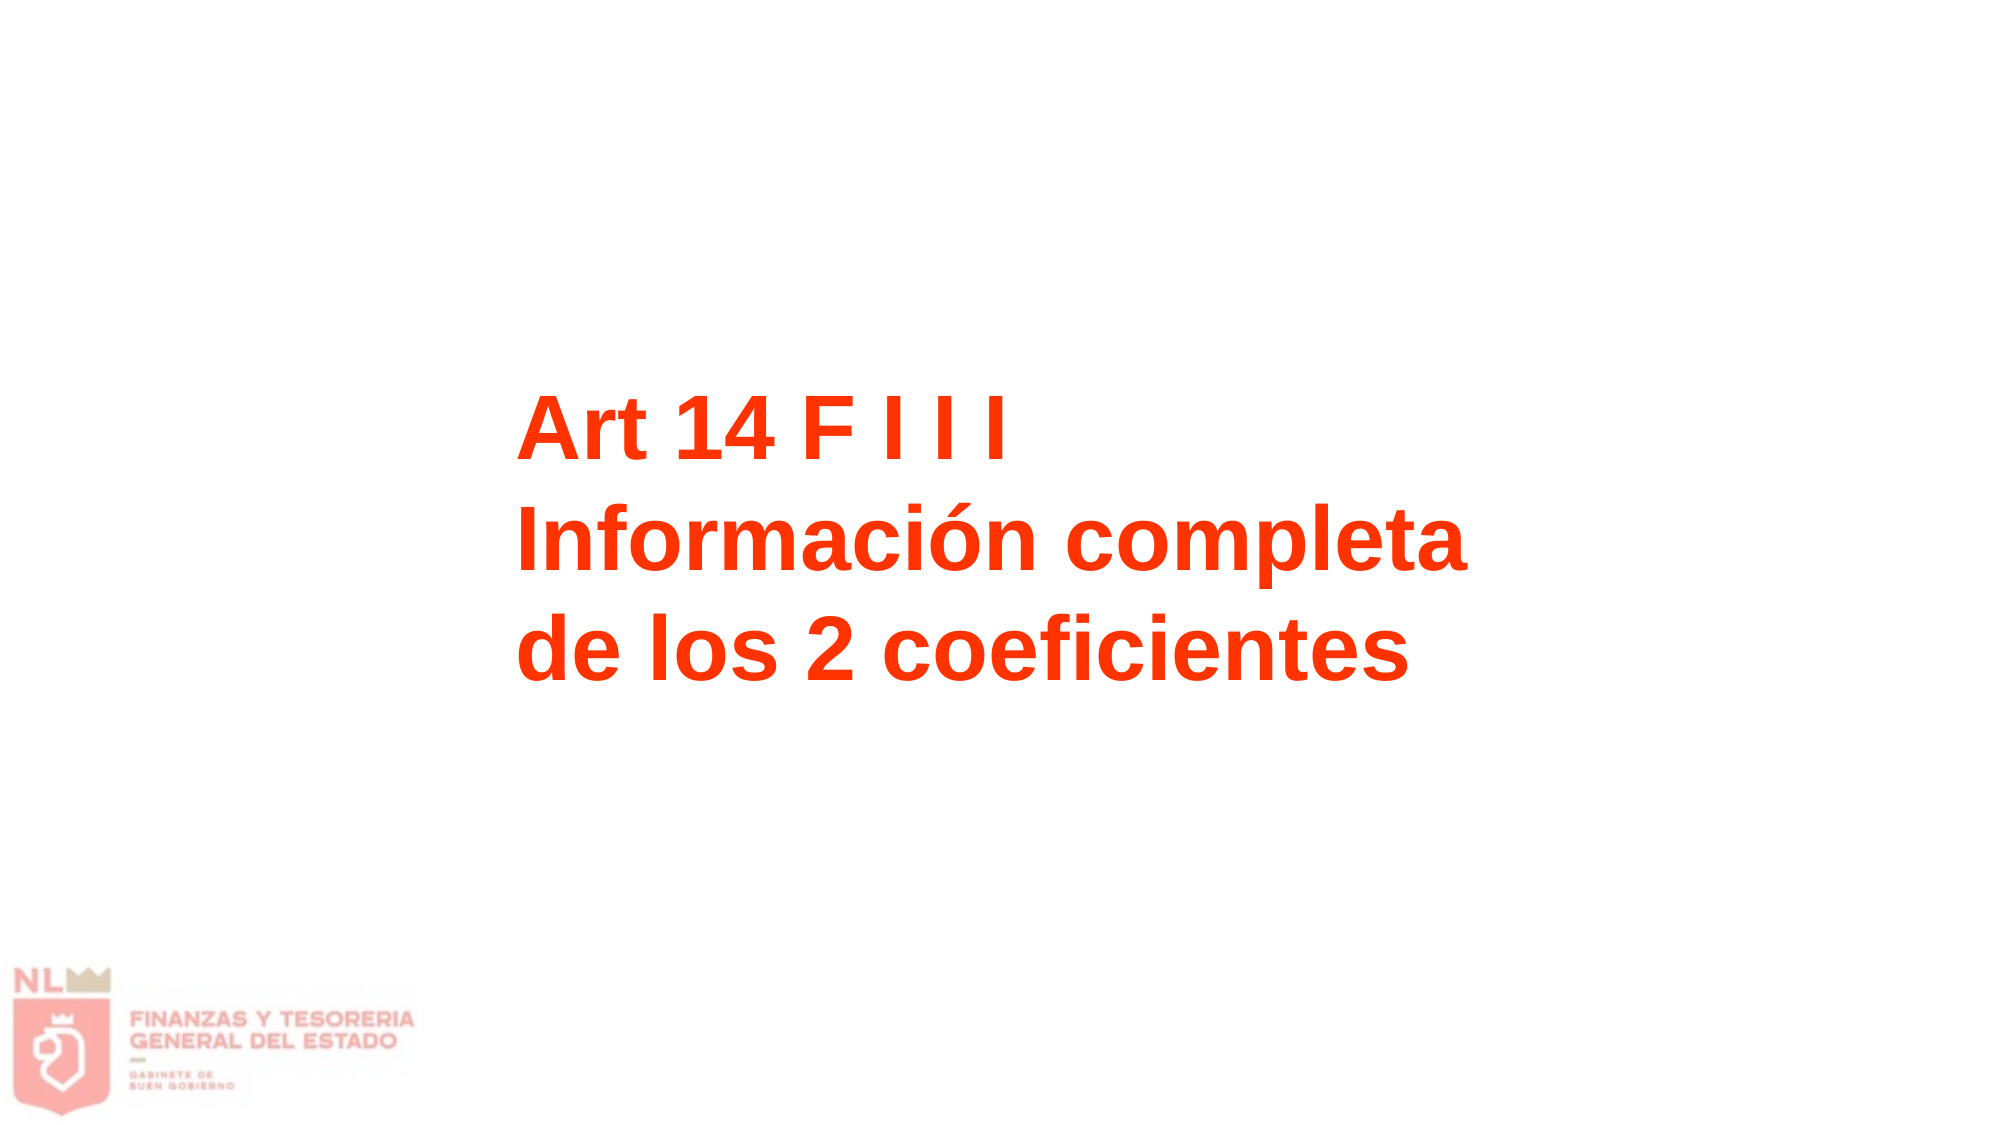

Art 14 F I I I Información completa de los 2 coeficientes